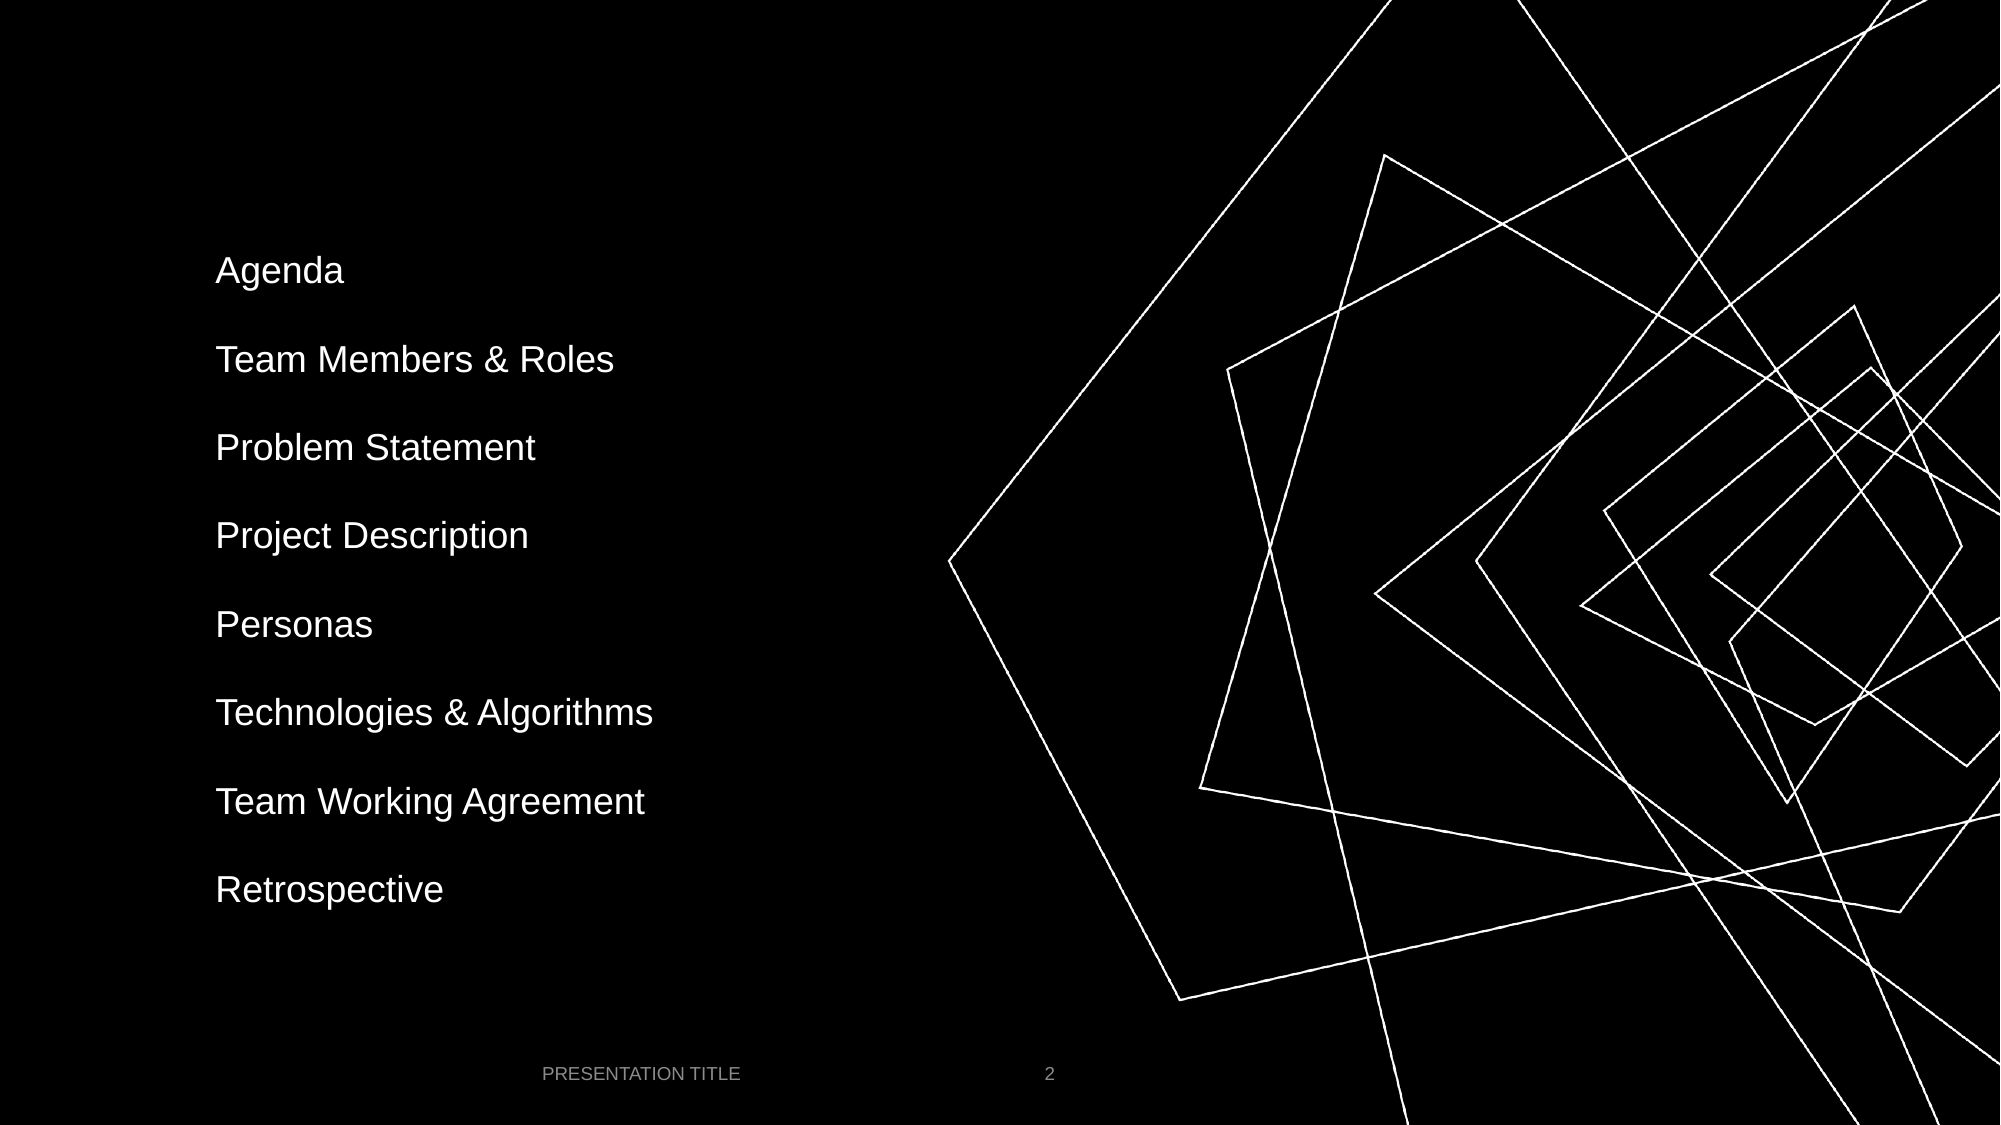

Agenda
Team Members & Roles
Problem Statement
Project Description
Personas
Technologies & Algorithms
Team Working Agreement
Retrospective
PRESENTATION TITLE
2